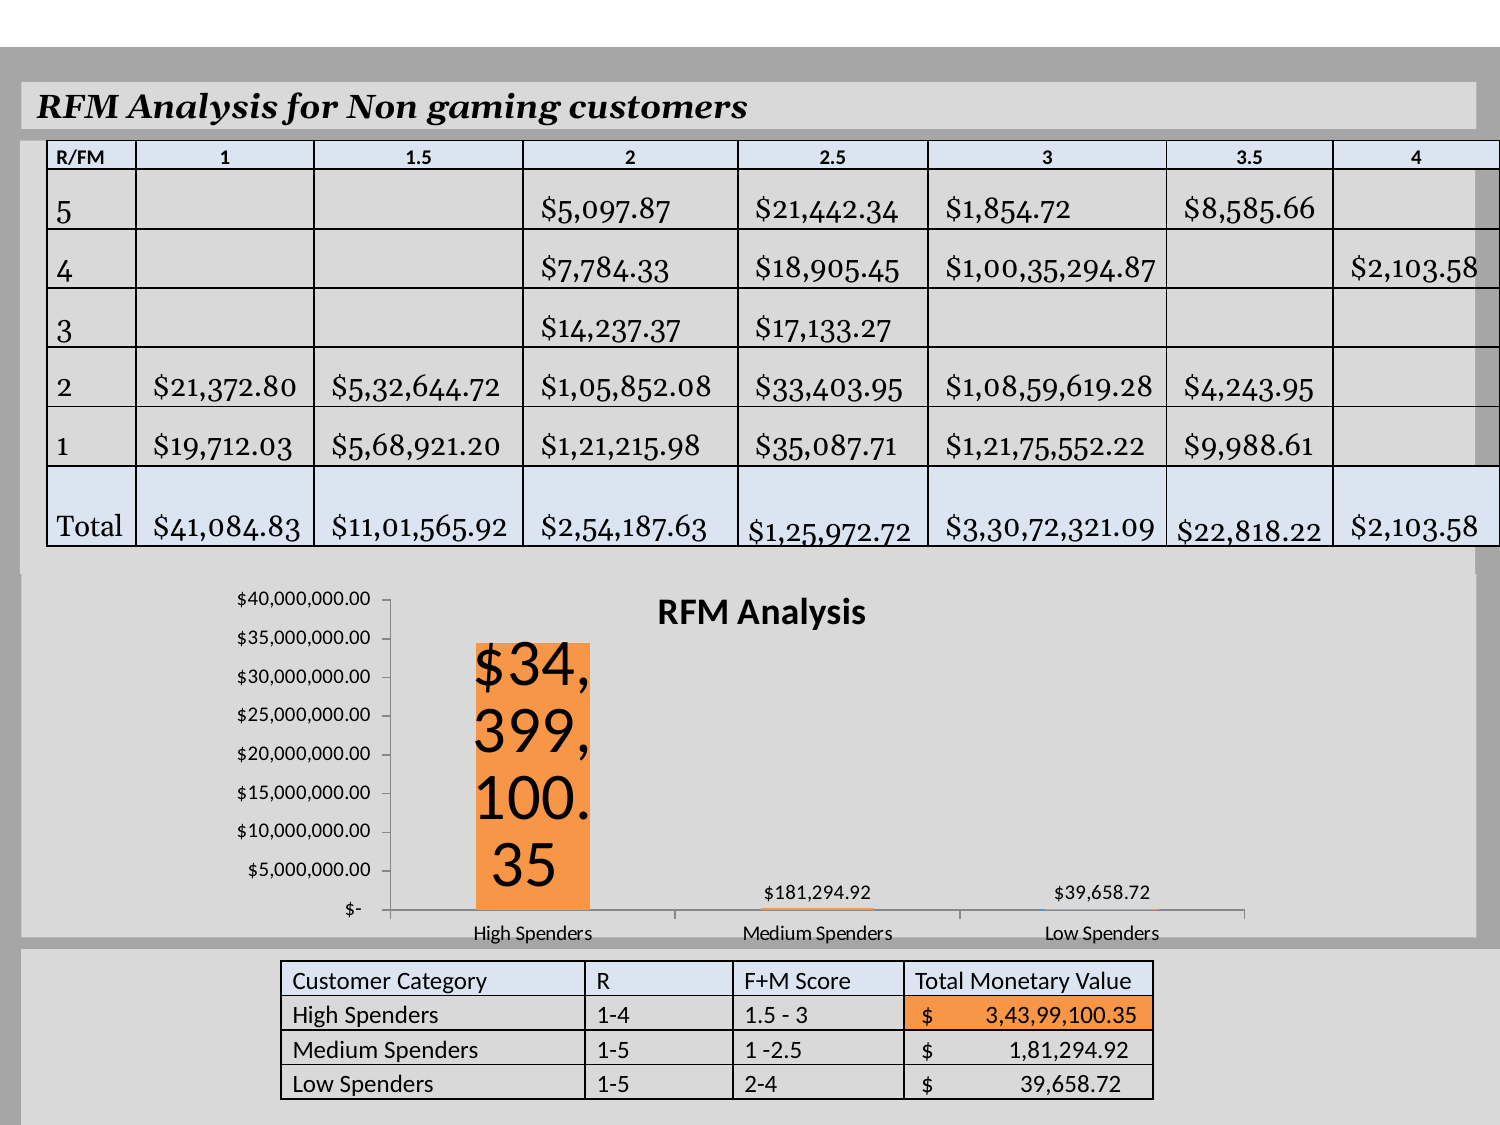

RFM Analysis for Non gaming customers

| R/FM | 1 | 1.5 | 2 | 2.5 | 3 | 3.5 | 4 |
| --- | --- | --- | --- | --- | --- | --- | --- |
| 5 |  |  | $5,097.87 | $21,442.34 | $1,854.72 | $8,585.66 |  |
| 4 |  |  | $7,784.33 | $18,905.45 | $1,00,35,294.87 |  | $2,103.58 |
| 3 |  |  | $14,237.37 | $17,133.27 |  |  |  |
| 2 | $21,372.80 | $5,32,644.72 | $1,05,852.08 | $33,403.95 | $1,08,59,619.28 | $4,243.95 |  |
| 1 | $19,712.03 | $5,68,921.20 | $1,21,215.98 | $35,087.71 | $1,21,75,552.22 | $9,988.61 |  |
| Total | $41,084.83 | $11,01,565.92 | $2,54,187.63 | $1,25,972.72 | $3,30,72,321.09 | $22,818.22 | $2,103.58 |
.

### Chart:  RFM Analysis

| Category |  |
|---|---|
| High Spenders | 34399100.35 |
| Medium Spenders | 181294.92 |
| Low Spenders | 39658.72 |

| Customer Category | R | F+M Score | Total Monetary Value |
| --- | --- | --- | --- |
| High Spenders | 1-4 | 1.5 - 3 | $ 3,43,99,100.35 |
| Medium Spenders | 1-5 | 1 -2.5 | $ 1,81,294.92 |
| Low Spenders | 1-5 | 2-4 | $ 39,658.72 |